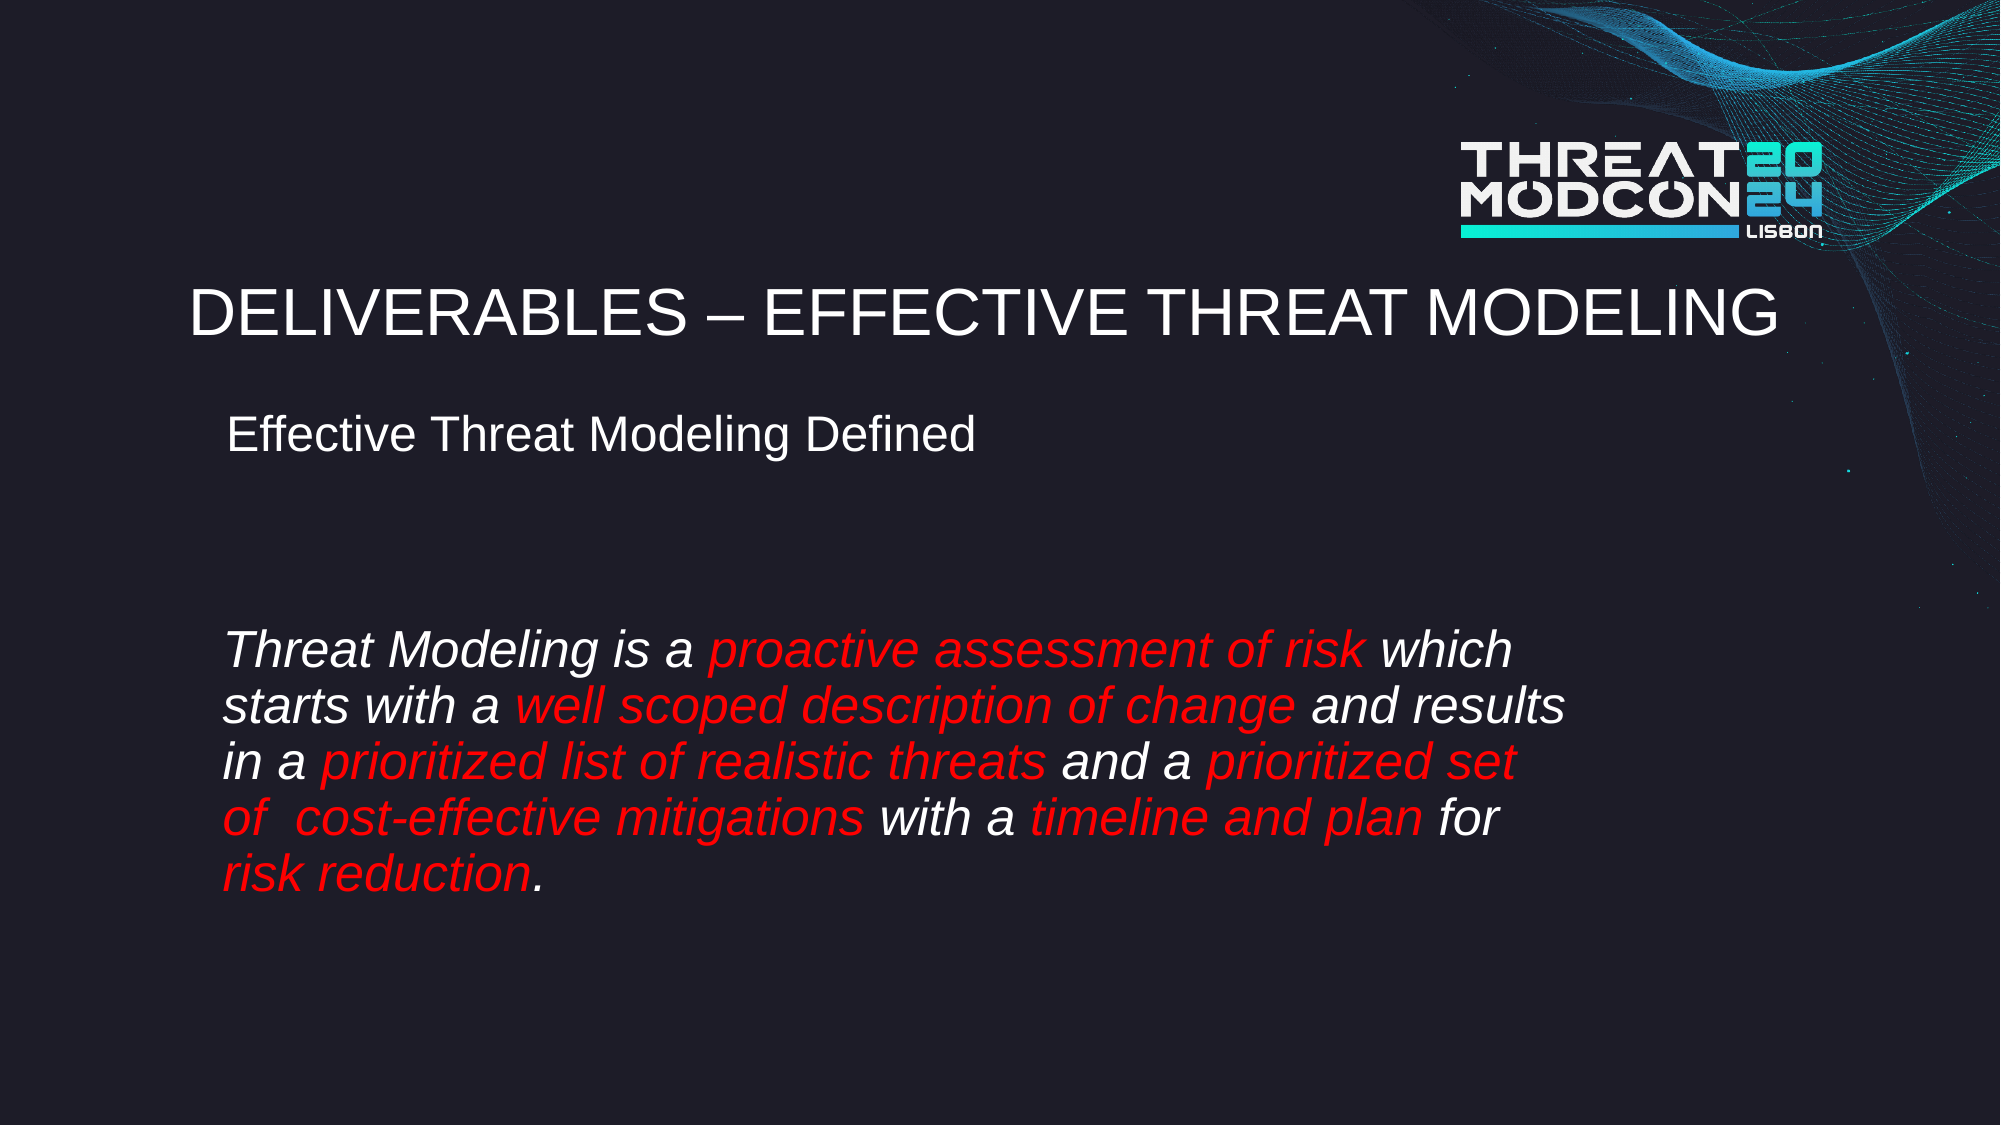

# DELIVERABLES – EFFECTIVE THREAT MODELING
Effective Threat Modeling Defined
Threat Modeling is a proactive assessment of risk which starts with a well scoped description of change and results in a prioritized list of realistic threats and a prioritized set of  cost-effective mitigations with a timeline and plan for risk reduction.